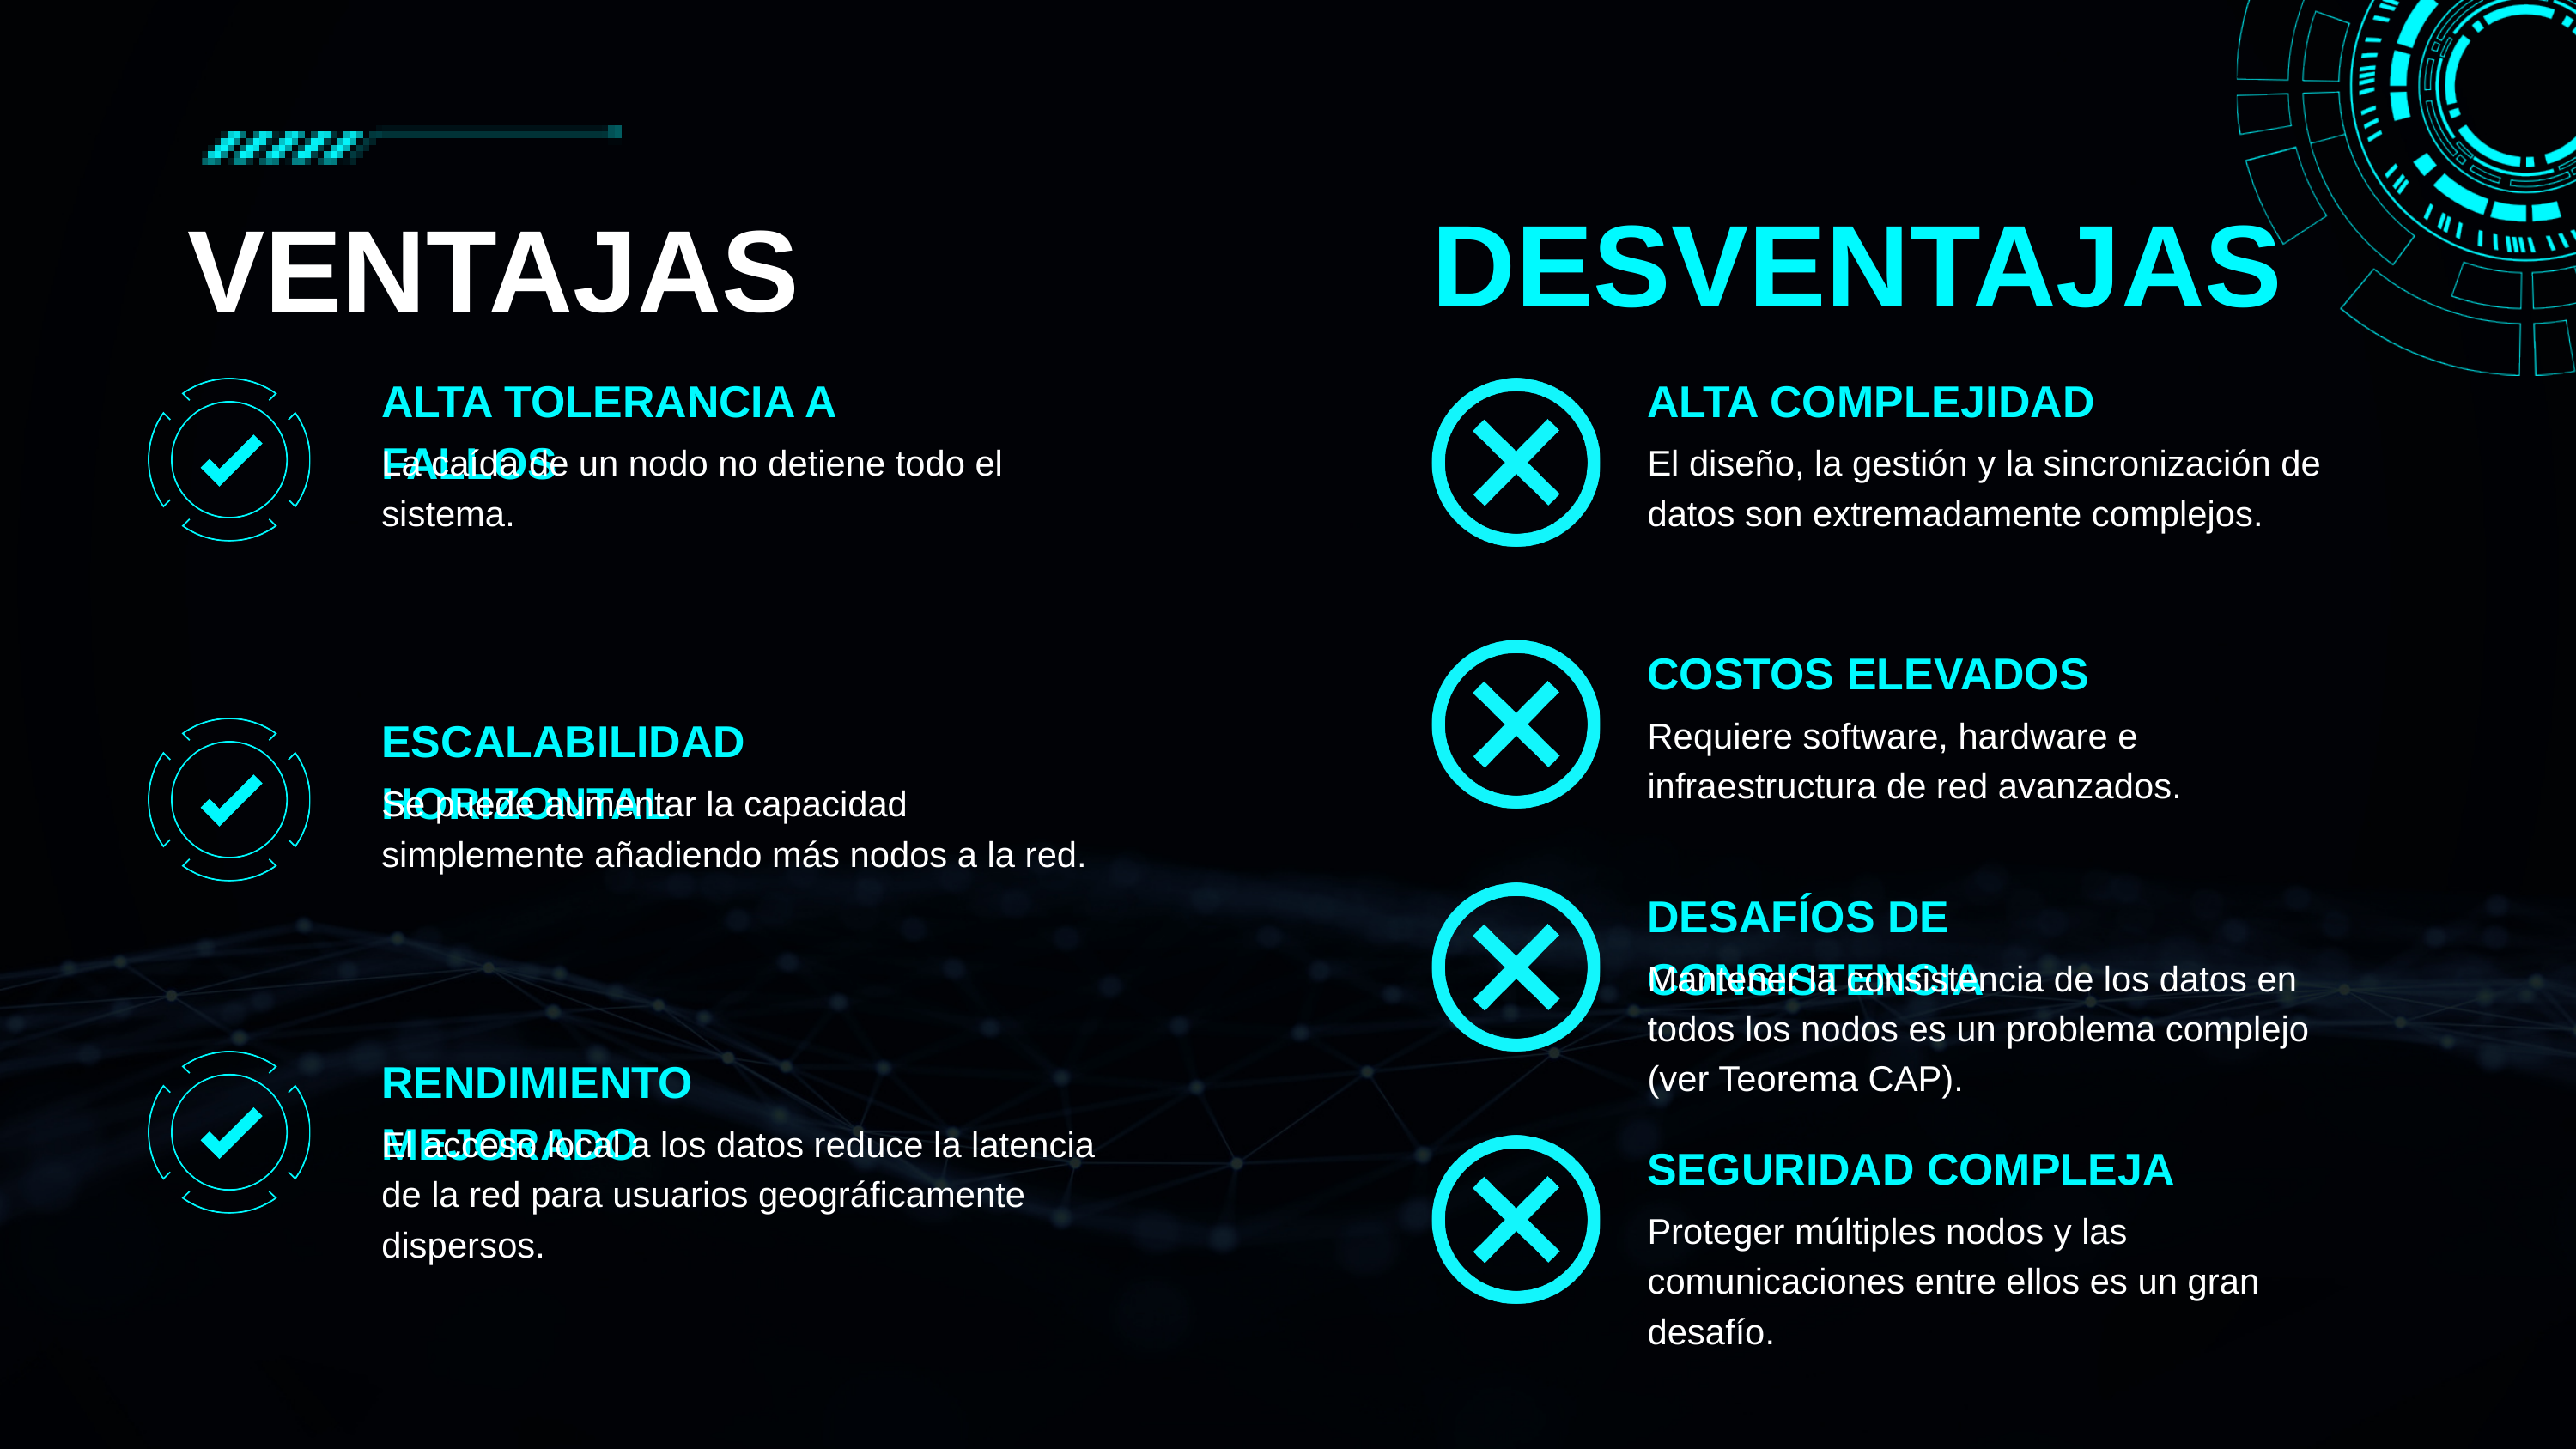

DESVENTAJAS
VENTAJAS
ALTA TOLERANCIA A FALLOS
ALTA COMPLEJIDAD

La caída de un nodo no detiene todo el sistema.
El diseño, la gestión y la sincronización de datos son extremadamente complejos.
COSTOS ELEVADOS

ESCALABILIDAD HORIZONTAL
Requiere software, hardware e infraestructura de red avanzados.

Se puede aumentar la capacidad simplemente añadiendo más nodos a la red.
DESAFÍOS DE CONSISTENCIA

Mantener la consistencia de los datos en todos los nodos es un problema complejo (ver Teorema CAP).
RENDIMIENTO MEJORADO

El acceso local a los datos reduce la latencia de la red para usuarios geográficamente dispersos.
SEGURIDAD COMPLEJA

Proteger múltiples nodos y las comunicaciones entre ellos es un gran desafío.